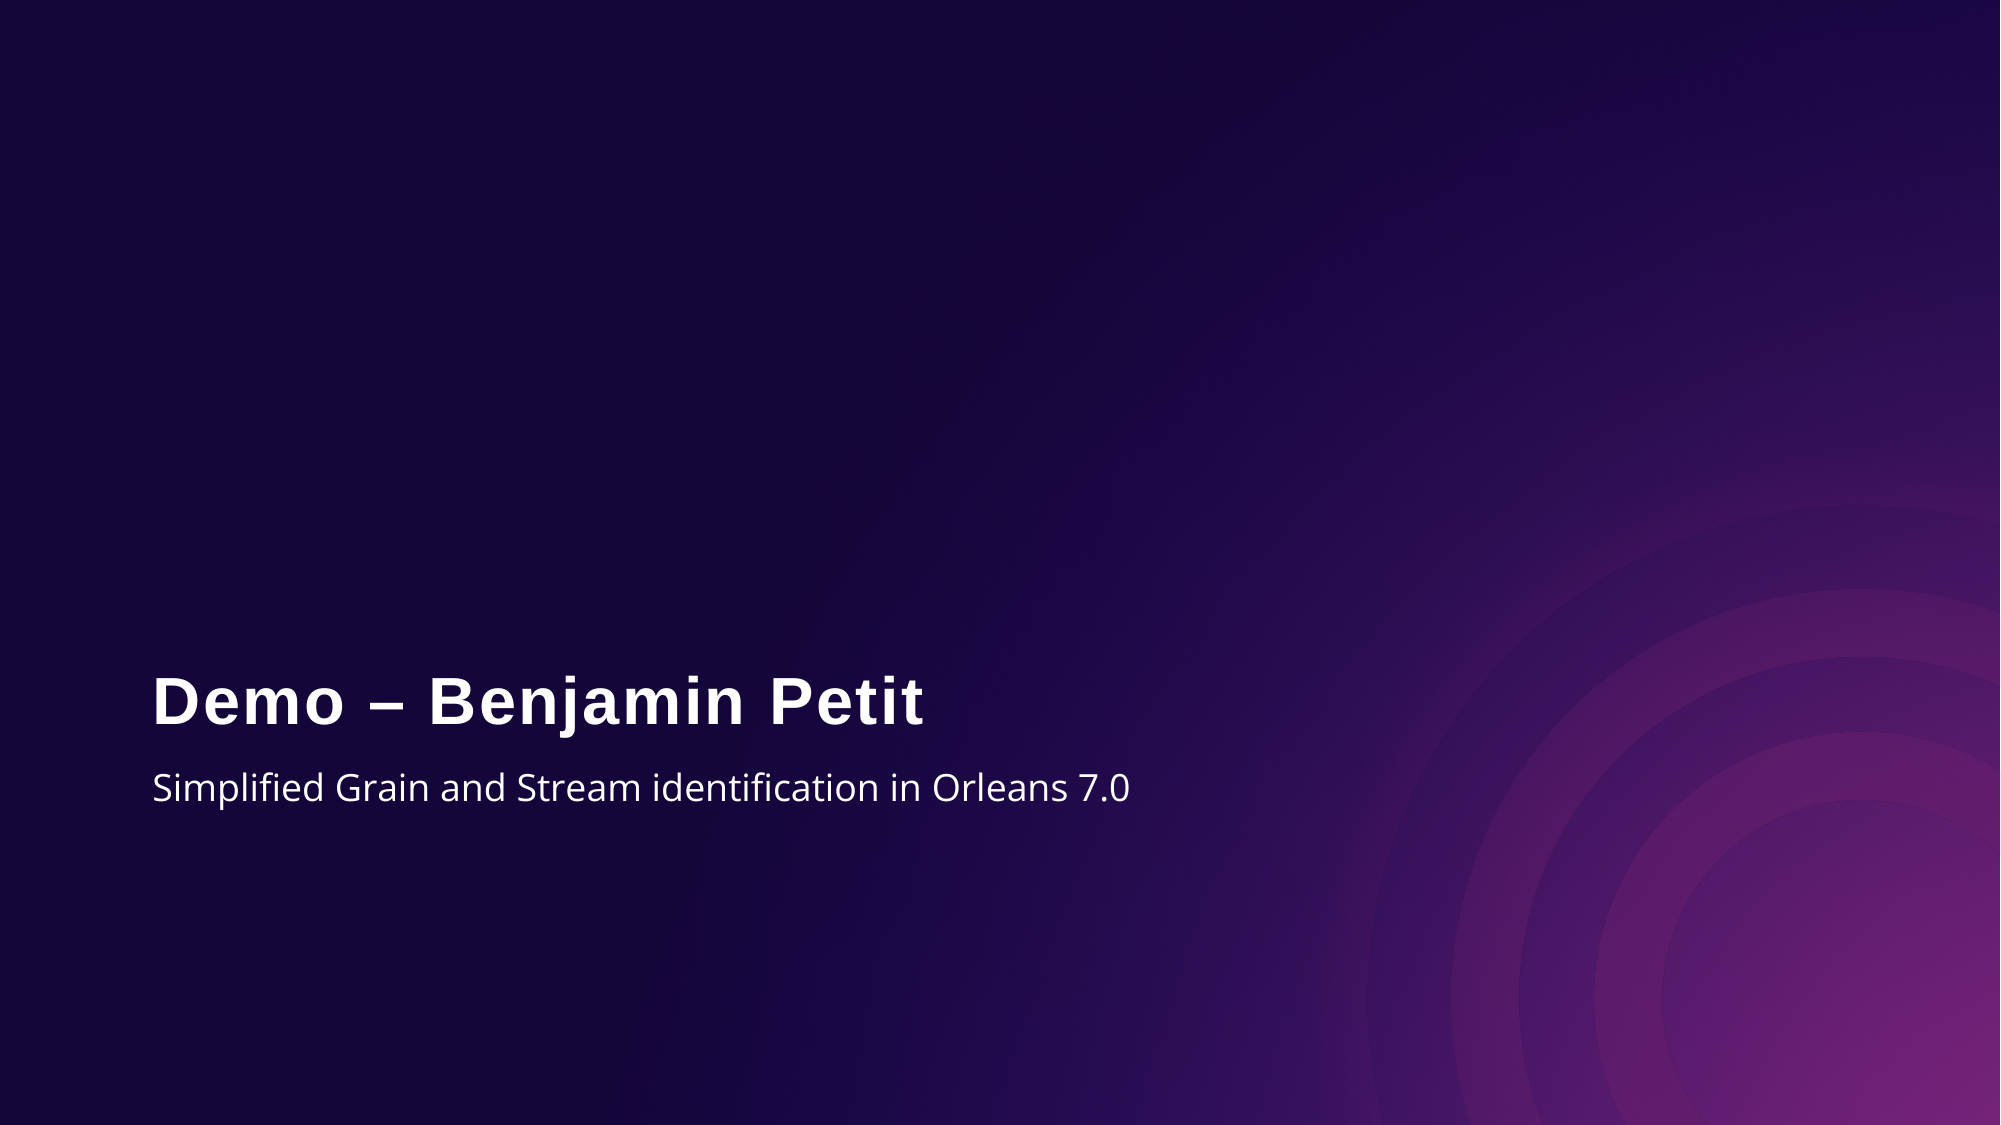

# Demo – Benjamin Petit
Simplified Grain and Stream identification in Orleans 7.0